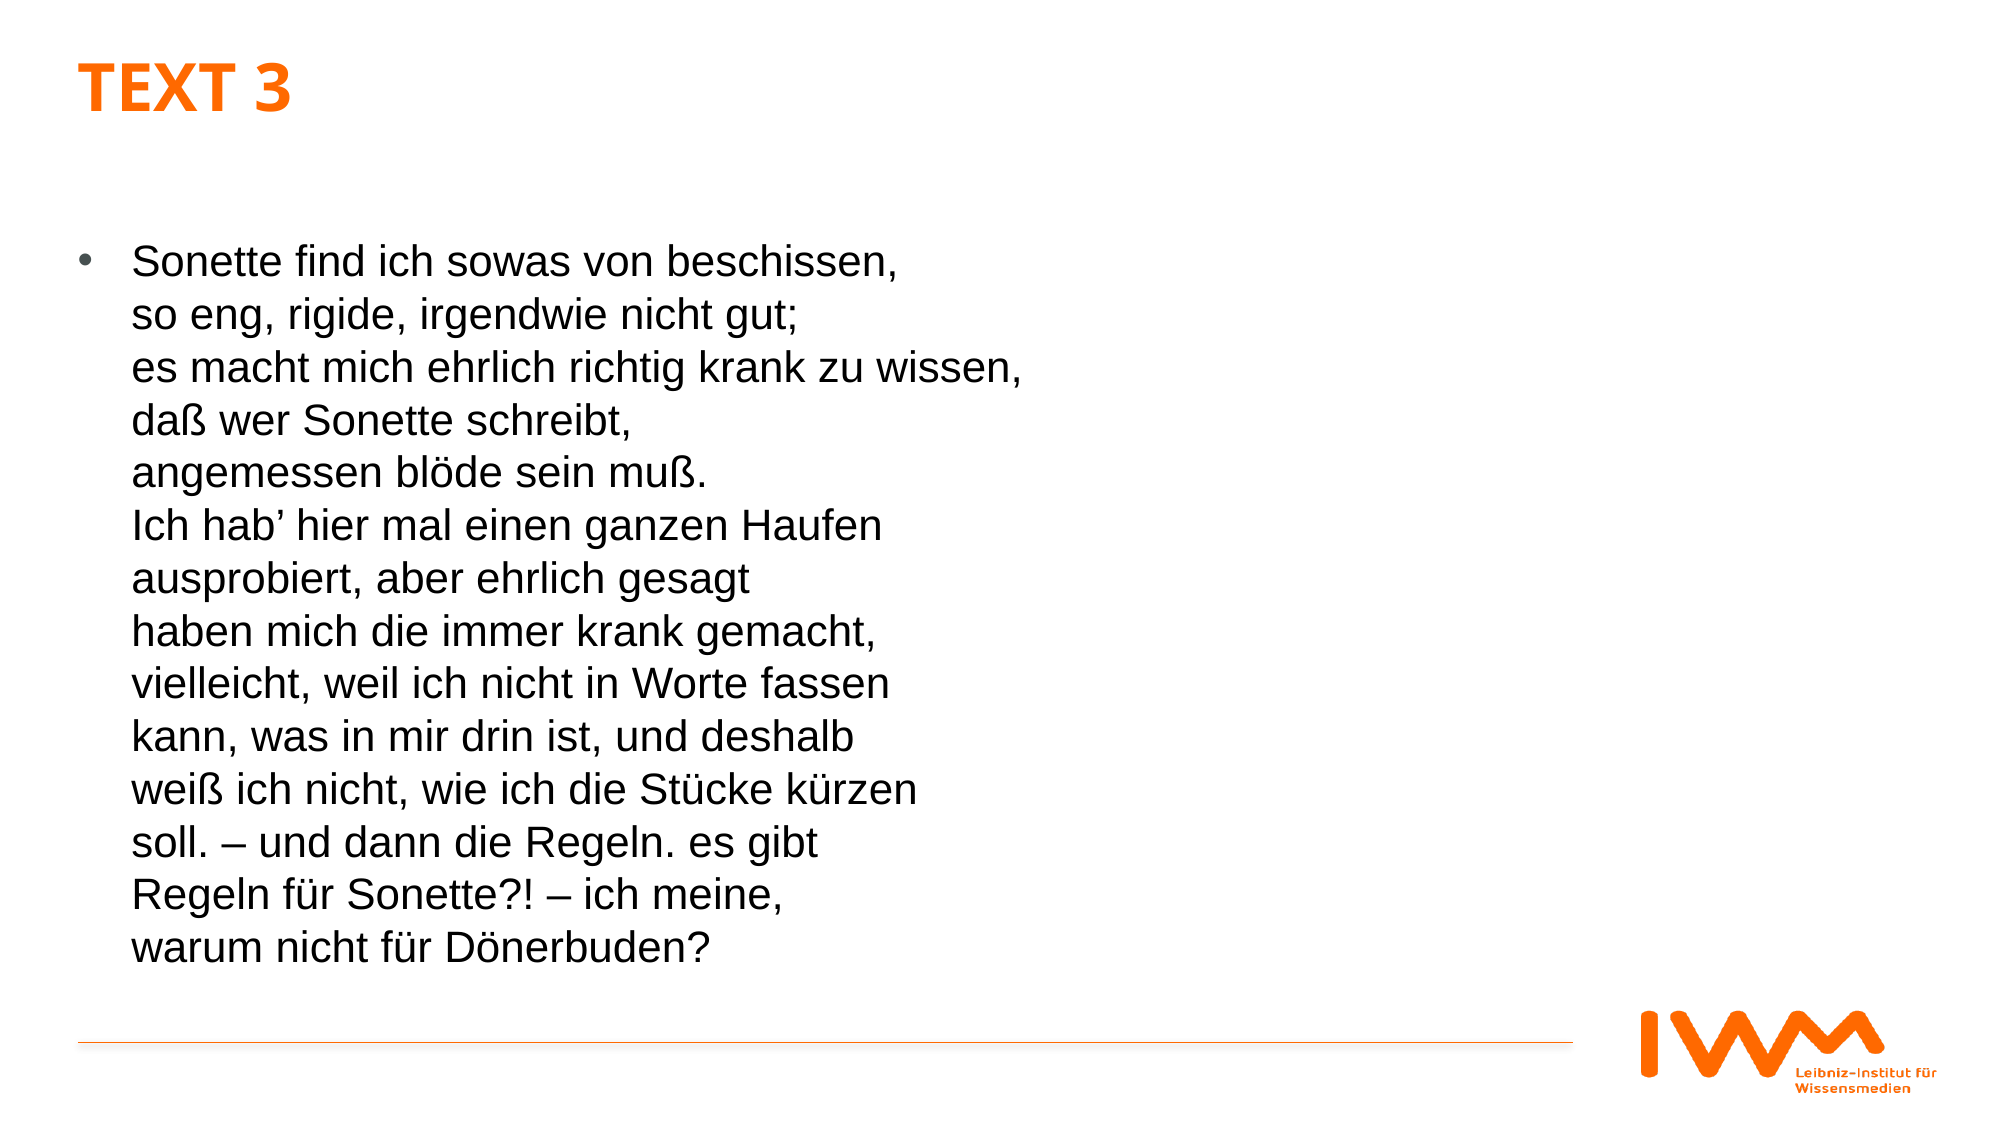

# Text 3
Sonette find ich sowas von beschissen, 
so eng, rigide, irgendwie nicht gut; 
es macht mich ehrlich richtig krank zu wissen, 
daß wer Sonette schreibt,
angemessen blöde sein muß.
Ich hab’ hier mal einen ganzen Haufen 
ausprobiert, aber ehrlich gesagt 
haben mich die immer krank gemacht, 
vielleicht, weil ich nicht in Worte fassen 
kann, was in mir drin ist, und deshalb 
weiß ich nicht, wie ich die Stücke kürzen 
soll. – und dann die Regeln. es gibt 
Regeln für Sonette?! – ich meine, 
warum nicht für Dönerbuden?